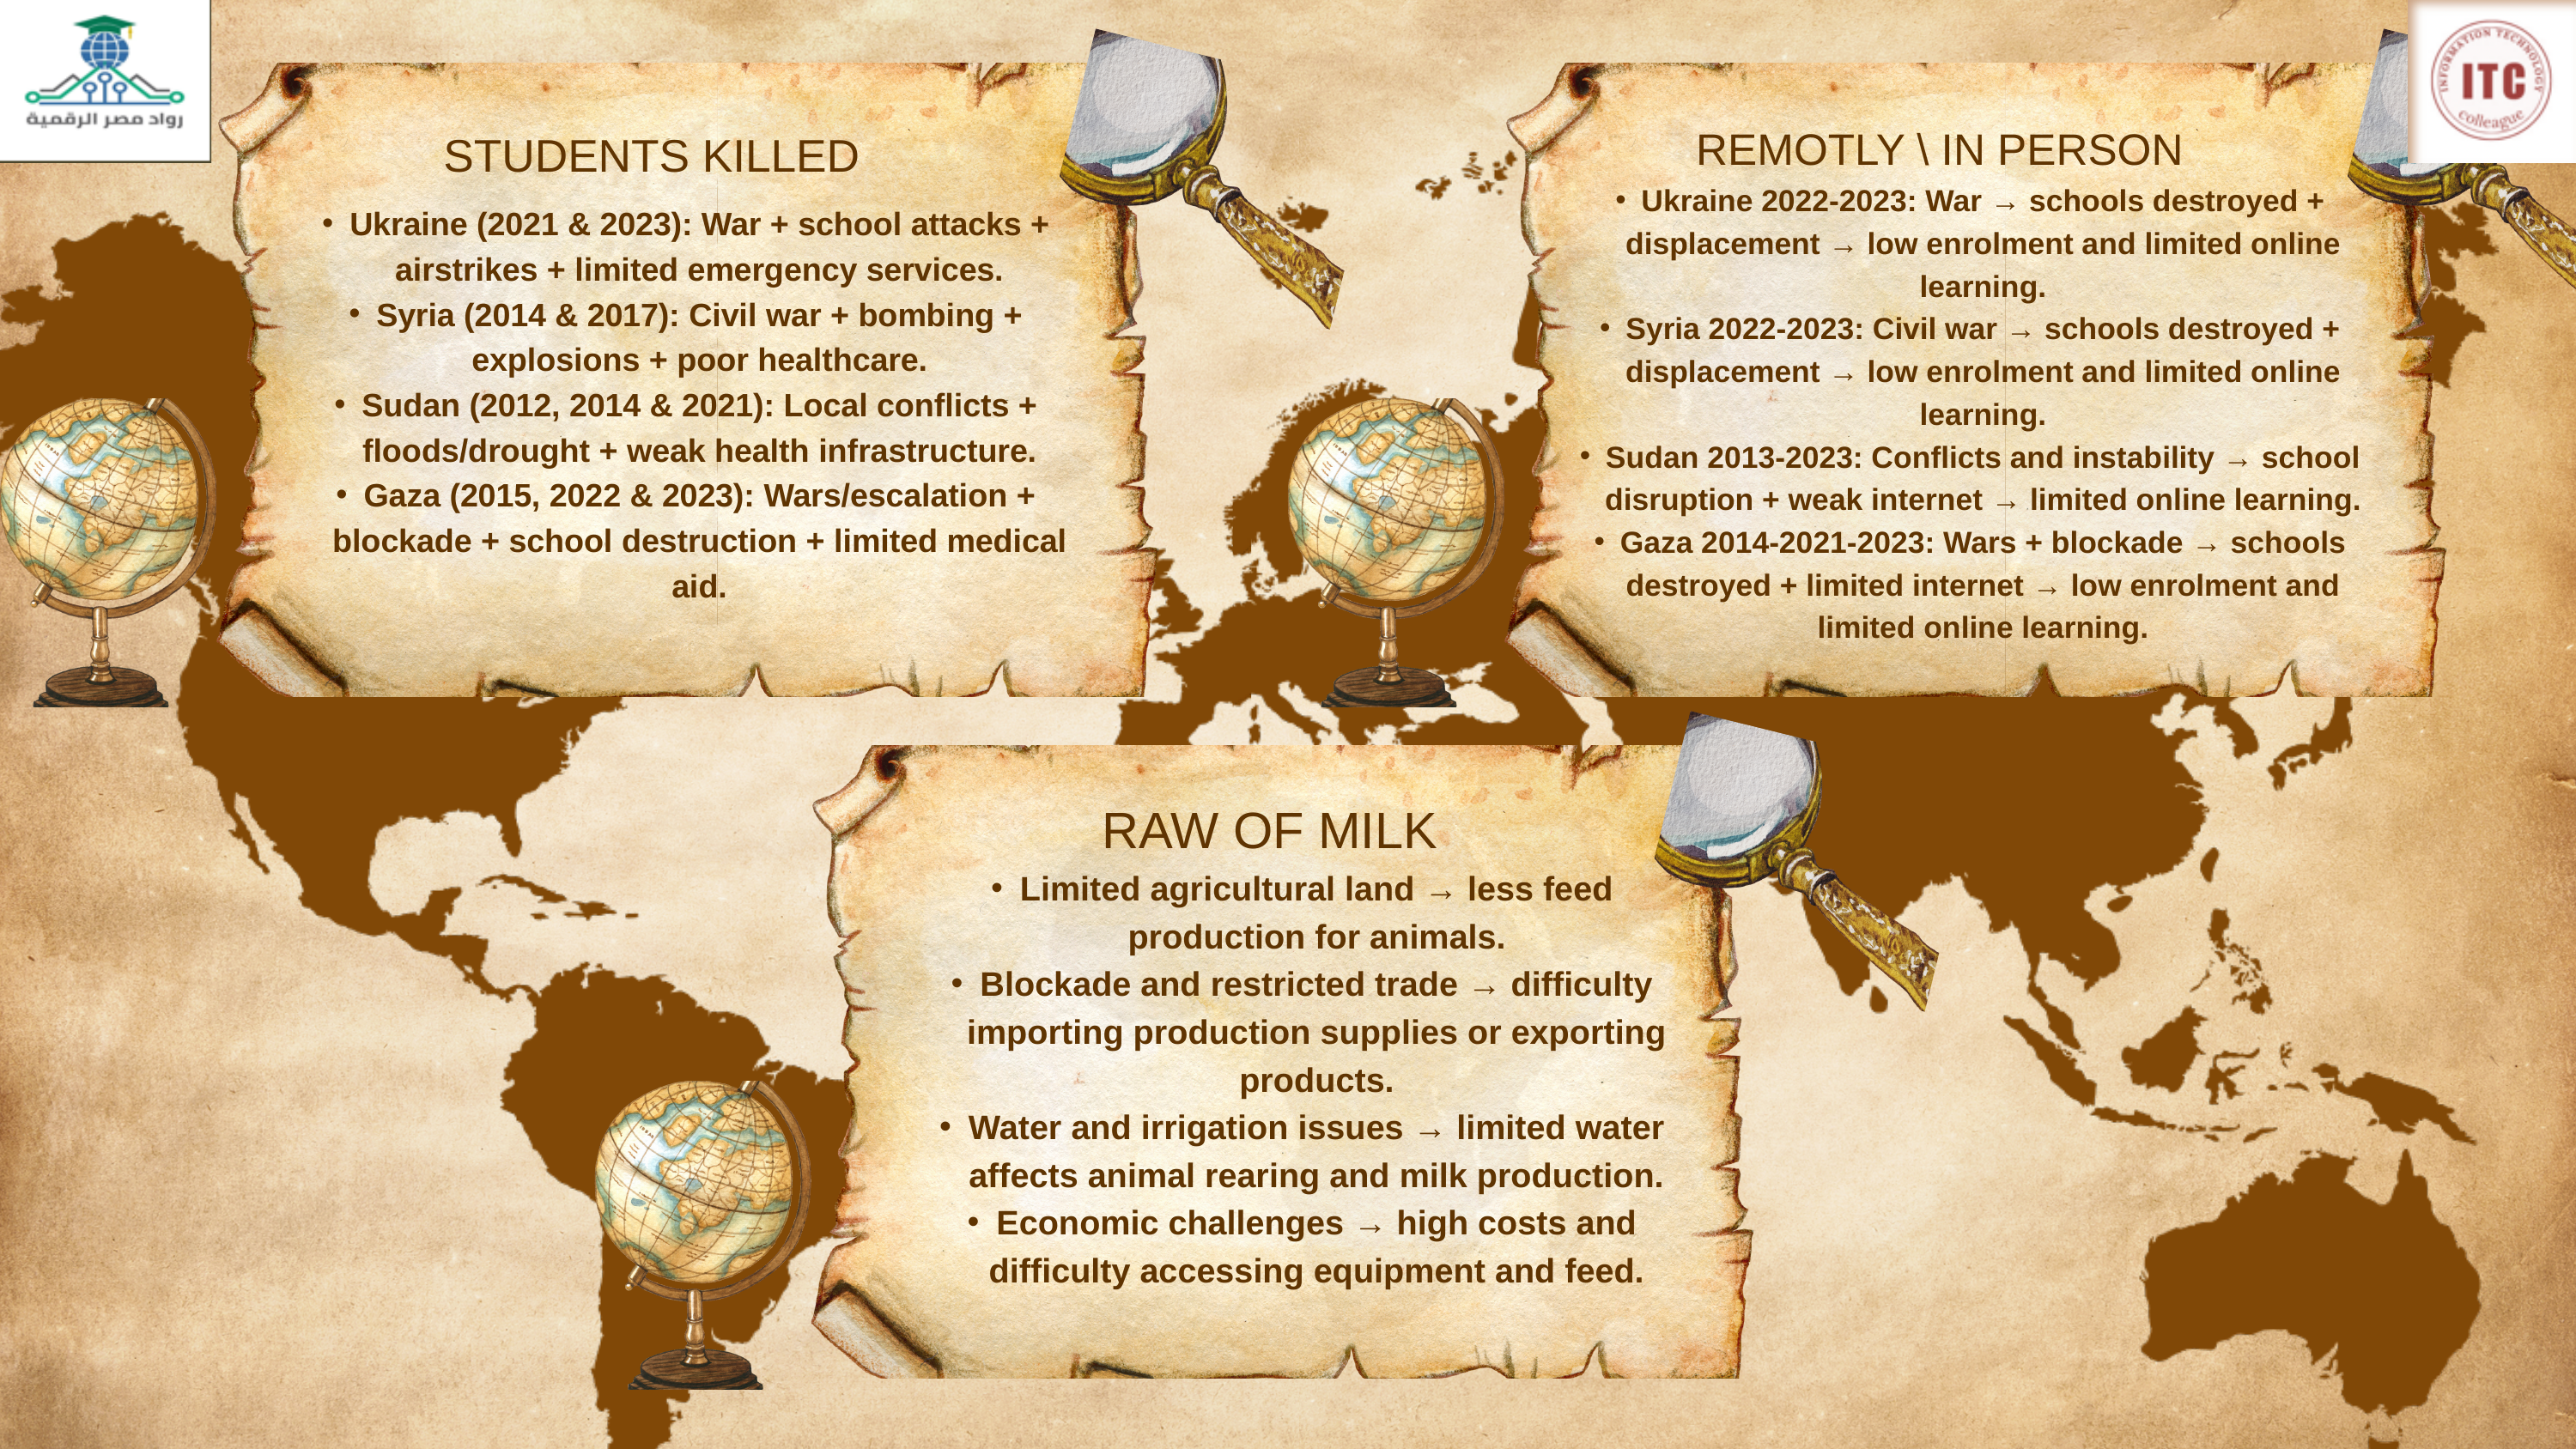

REMOTLY \ IN PERSON
STUDENTS KILLED
Ukraine 2022-2023: War → schools destroyed + displacement → low enrolment and limited online learning.
Syria 2022-2023: Civil war → schools destroyed + displacement → low enrolment and limited online learning.
Sudan 2013-2023: Conflicts and instability → school disruption + weak internet → limited online learning.
Gaza 2014-2021-2023: Wars + blockade → schools destroyed + limited internet → low enrolment and limited online learning.

Ukraine (2021 & 2023): War + school attacks + airstrikes + limited emergency services.
Syria (2014 & 2017): Civil war + bombing + explosions + poor healthcare.
Sudan (2012, 2014 & 2021): Local conflicts + floods/drought + weak health infrastructure.
Gaza (2015, 2022 & 2023): Wars/escalation + blockade + school destruction + limited medical aid.

RAW OF MILK
Limited agricultural land → less feed production for animals.
Blockade and restricted trade → difficulty importing production supplies or exporting products.
Water and irrigation issues → limited water affects animal rearing and milk production.
Economic challenges → high costs and difficulty accessing equipment and feed.